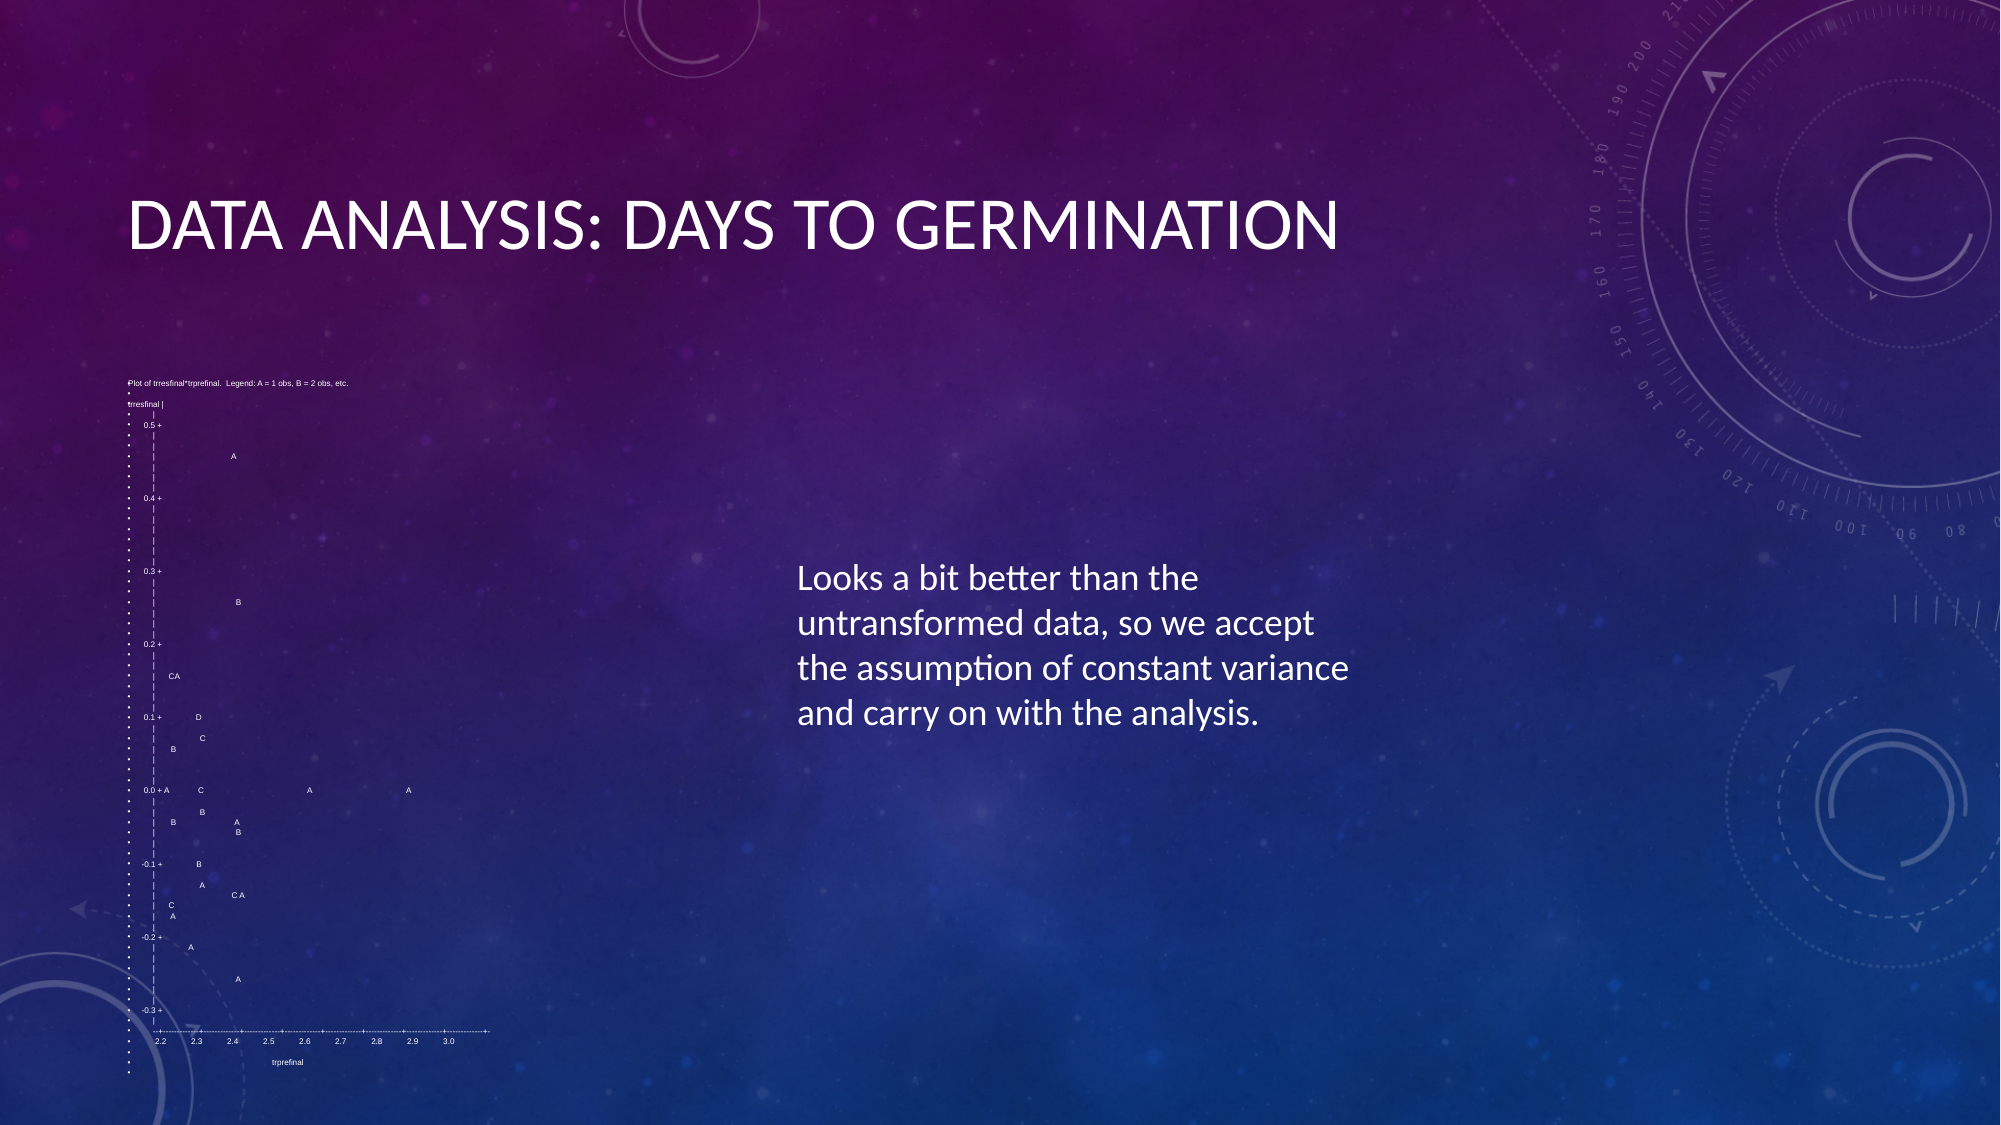

# Data analysis: Days to germination
Plot of trresfinal*trprefinal.  Legend: A = 1 obs, B = 2 obs, etc.

trresfinal |
           |
       0.5 +
           |
           |
           |                                  A
           |
           |
           |
       0.4 +
           |
           |
           |
           |
           |
           |
       0.3 +
           |
           |
           |                                    B
           |
           |
           |
       0.2 +
           |
           |
           |      CA
           |
           |
           |
       0.1 +               D
           |
           |                    C
           |       B
           |
           |
           |
       0.0 + A             C                                              A                                          A
           |
           |                    B
           |       B                          A
           |                                    B
           |
           |
      -0.1 +               B
           |
           |                    A
           |                                  C A
           |      C
           |       A
           |
      -0.2 +
           |               A
           |
           |
           |                                    A
           |
           |
      -0.3 +
           |
           --+-------------+-------------+-------------+-------------+-------------+-------------+-------------+-------------+-
            2.2           2.3           2.4           2.5           2.6           2.7           2.8           2.9           3.0

                                                                trprefinal

Looks a bit better than the untransformed data, so we accept the assumption of constant variance and carry on with the analysis.